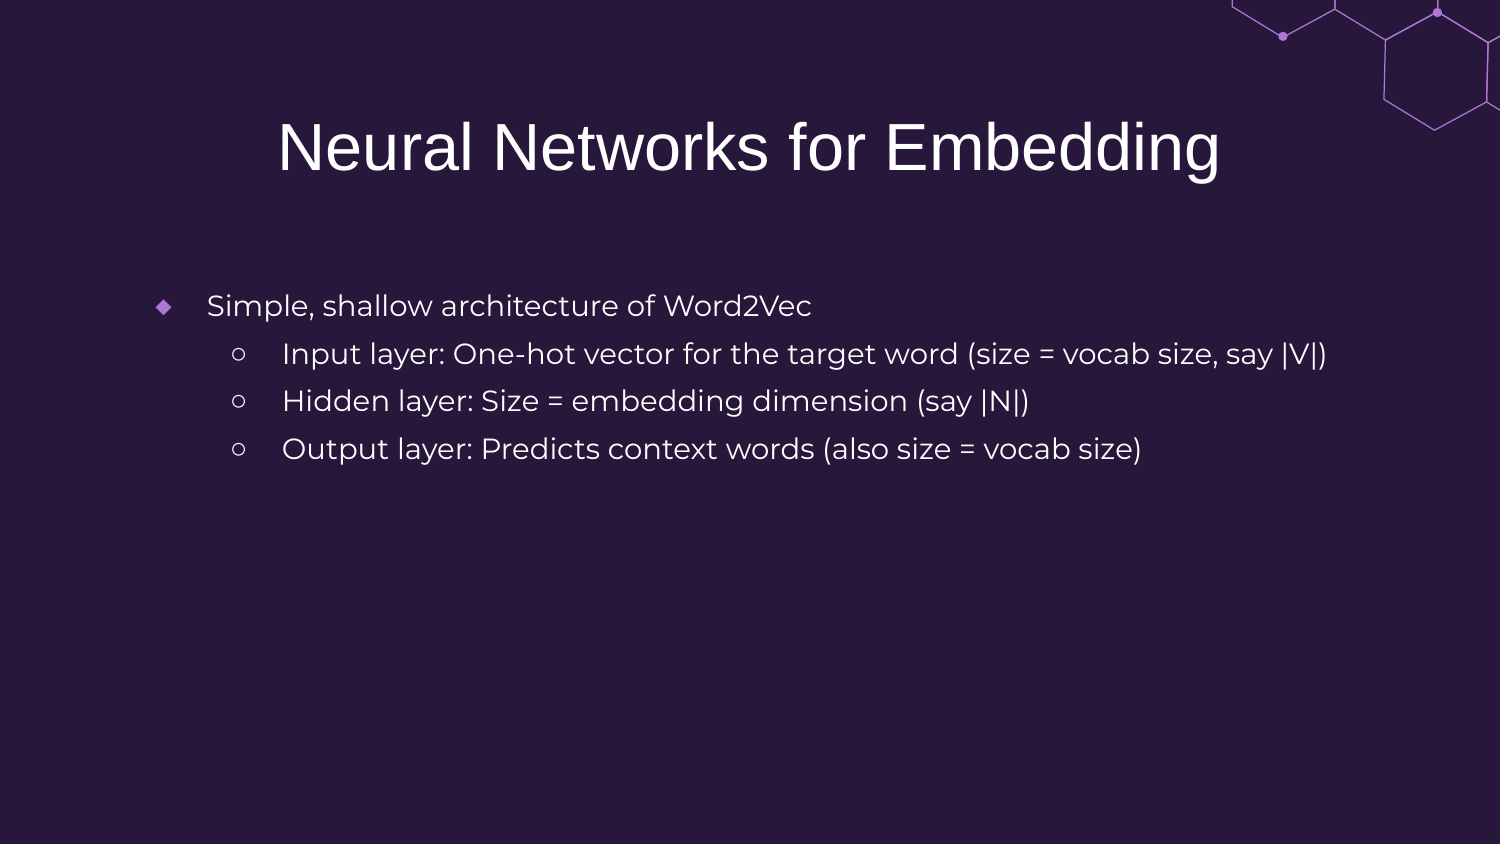

# Neural Networks for Embedding

Simple, shallow architecture of Word2Vec
Input layer: One-hot vector for the target word (size = vocab size, say |V|)
Hidden layer: Size = embedding dimension (say |N|)
Output layer: Predicts context words (also size = vocab size)